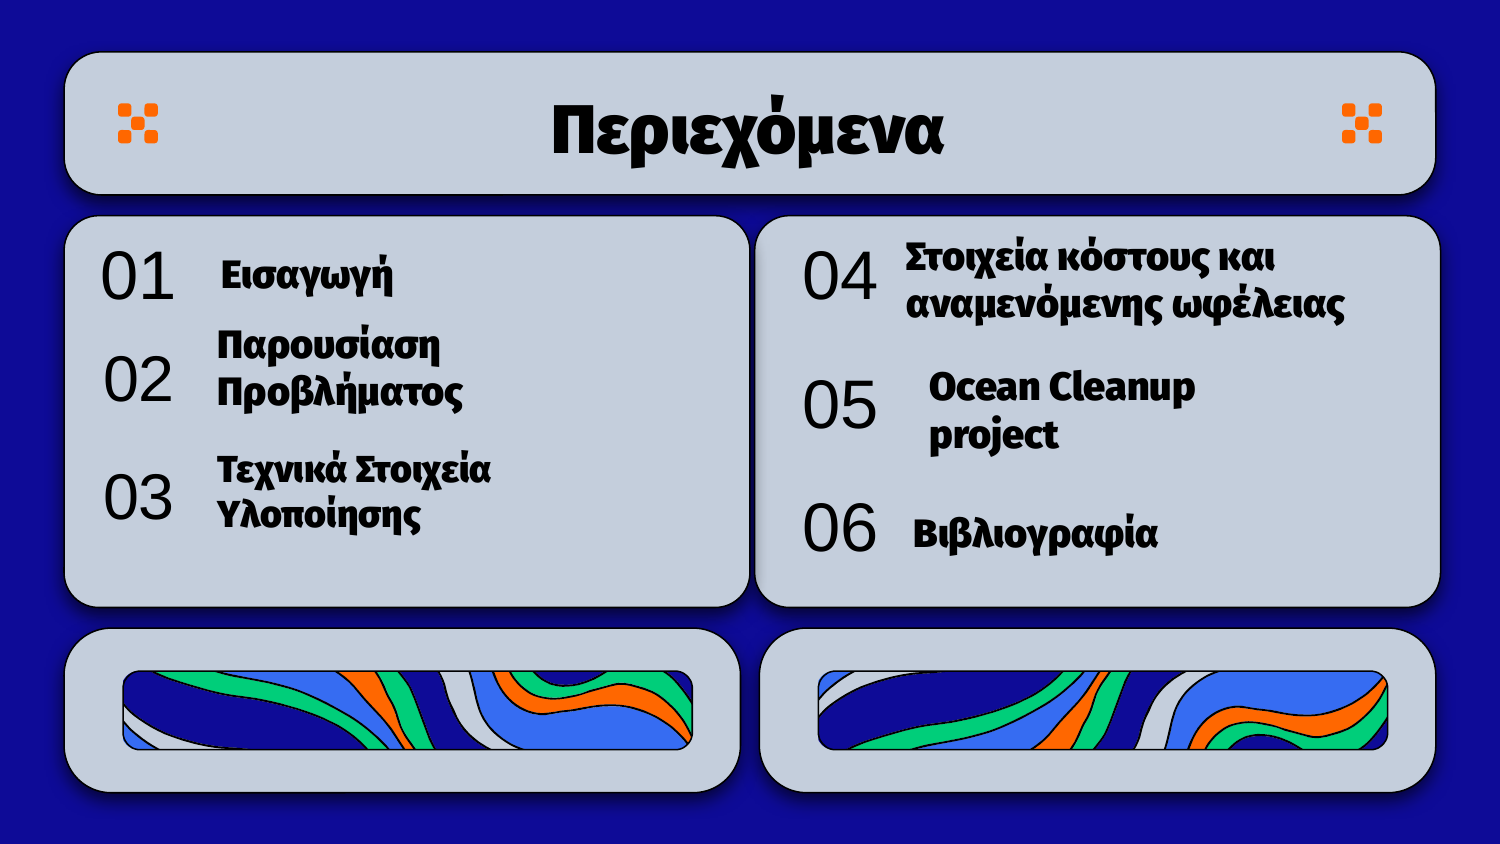

Περιεχόμενα

# 01

04
Στοιχεία κόστους και αναμενόμενης ωφέλειας
Εισαγωγή

Παρουσίαση Προβλήματος
02
05
Ocean Cleanup project
Τεχνικά Στοιχεία Υλοποίησης
03
06
Βιβλιογραφία